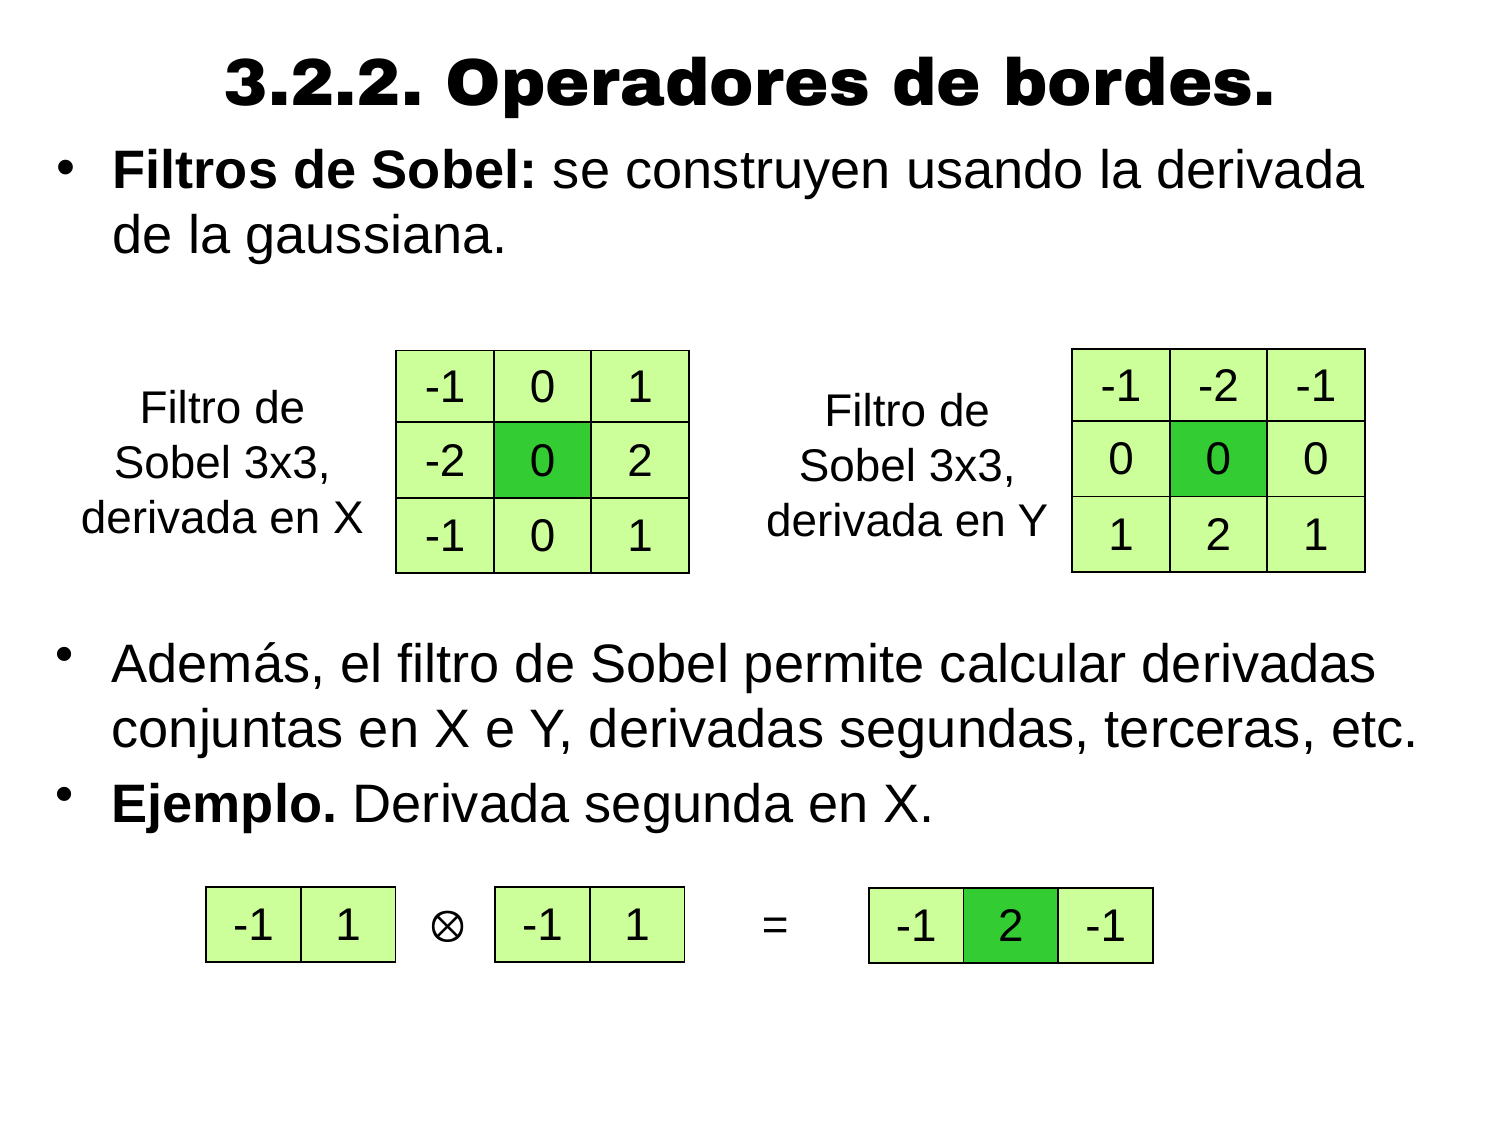

# 3.2.2. Operadores de bordes.
Filtros de Sobel: se construyen usando la derivada de la gaussiana.
| -1 | -2 | -1 |
| --- | --- | --- |
| 0 | 0 | 0 |
| 1 | 2 | 1 |
| -1 | 0 | 1 |
| --- | --- | --- |
| -2 | 0 | 2 |
| -1 | 0 | 1 |
Filtro de Sobel 3x3, derivada en X
Filtro de Sobel 3x3, derivada en Y
Además, el filtro de Sobel permite calcular derivadas conjuntas en X e Y, derivadas segundas, terceras, etc.
Ejemplo. Derivada segunda en X.
⊗
| -1 | 1 |
| --- | --- |
| -1 | 1 |
| --- | --- |
=
| -1 | 2 | -1 |
| --- | --- | --- |